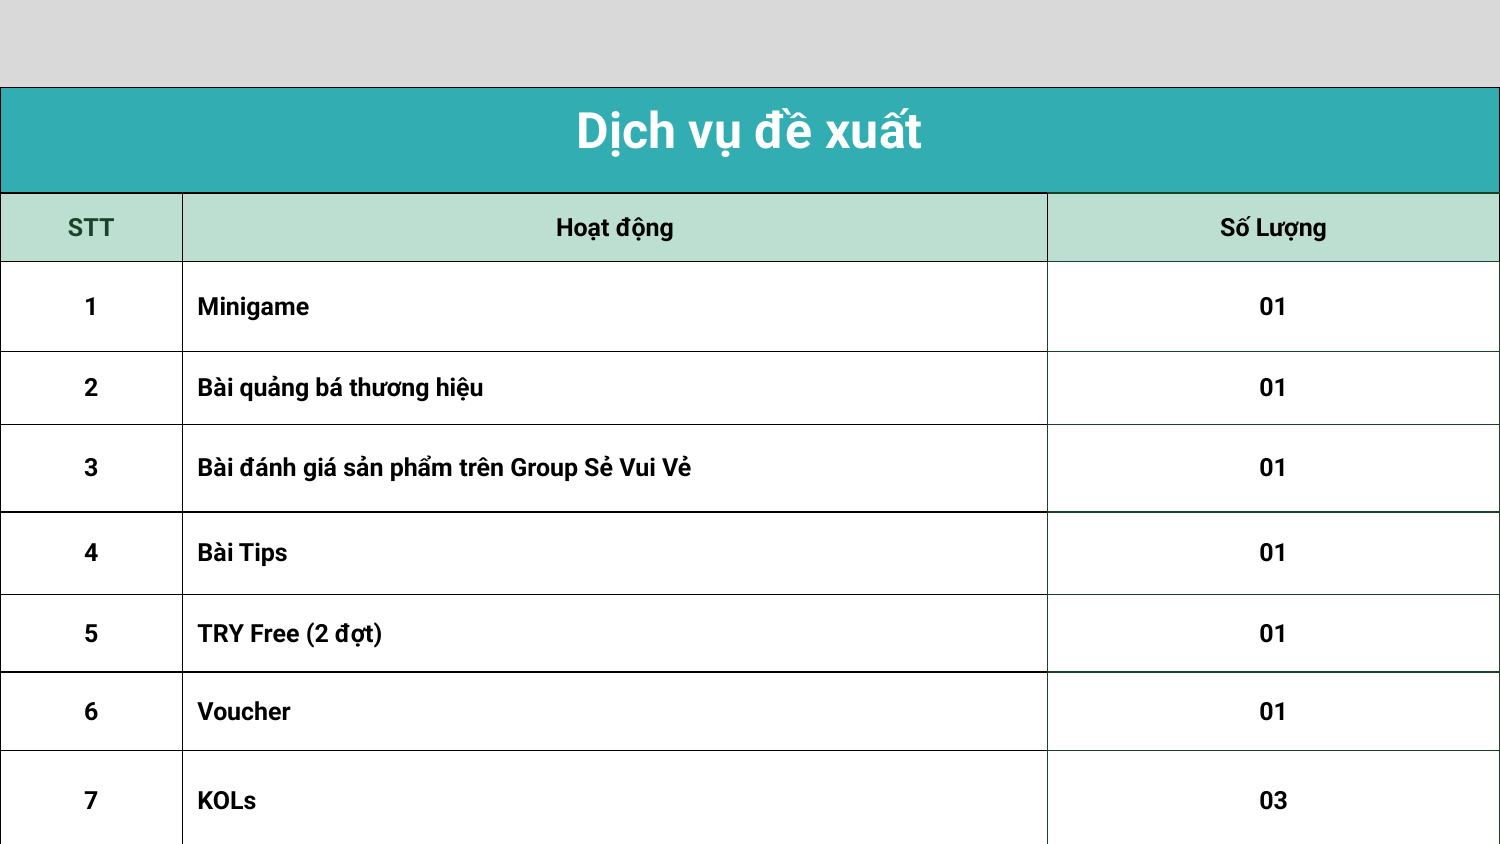

| Dịch vụ đề xuất |  |  |
| --- | --- | --- |
| STT | Hoạt động | Số Lượng |
| 1 | Minigame | 01 |
| 2 | Bài quảng bá thương hiệu | 01 |
| 3 | Bài đánh giá sản phẩm trên Group Sẻ Vui Vẻ | 01 |
| 4 | Bài Tips | 01 |
| 5 | TRY Free (2 đợt) | 01 |
| 6 | Voucher | 01 |
| 7 | KOLs | 03 |